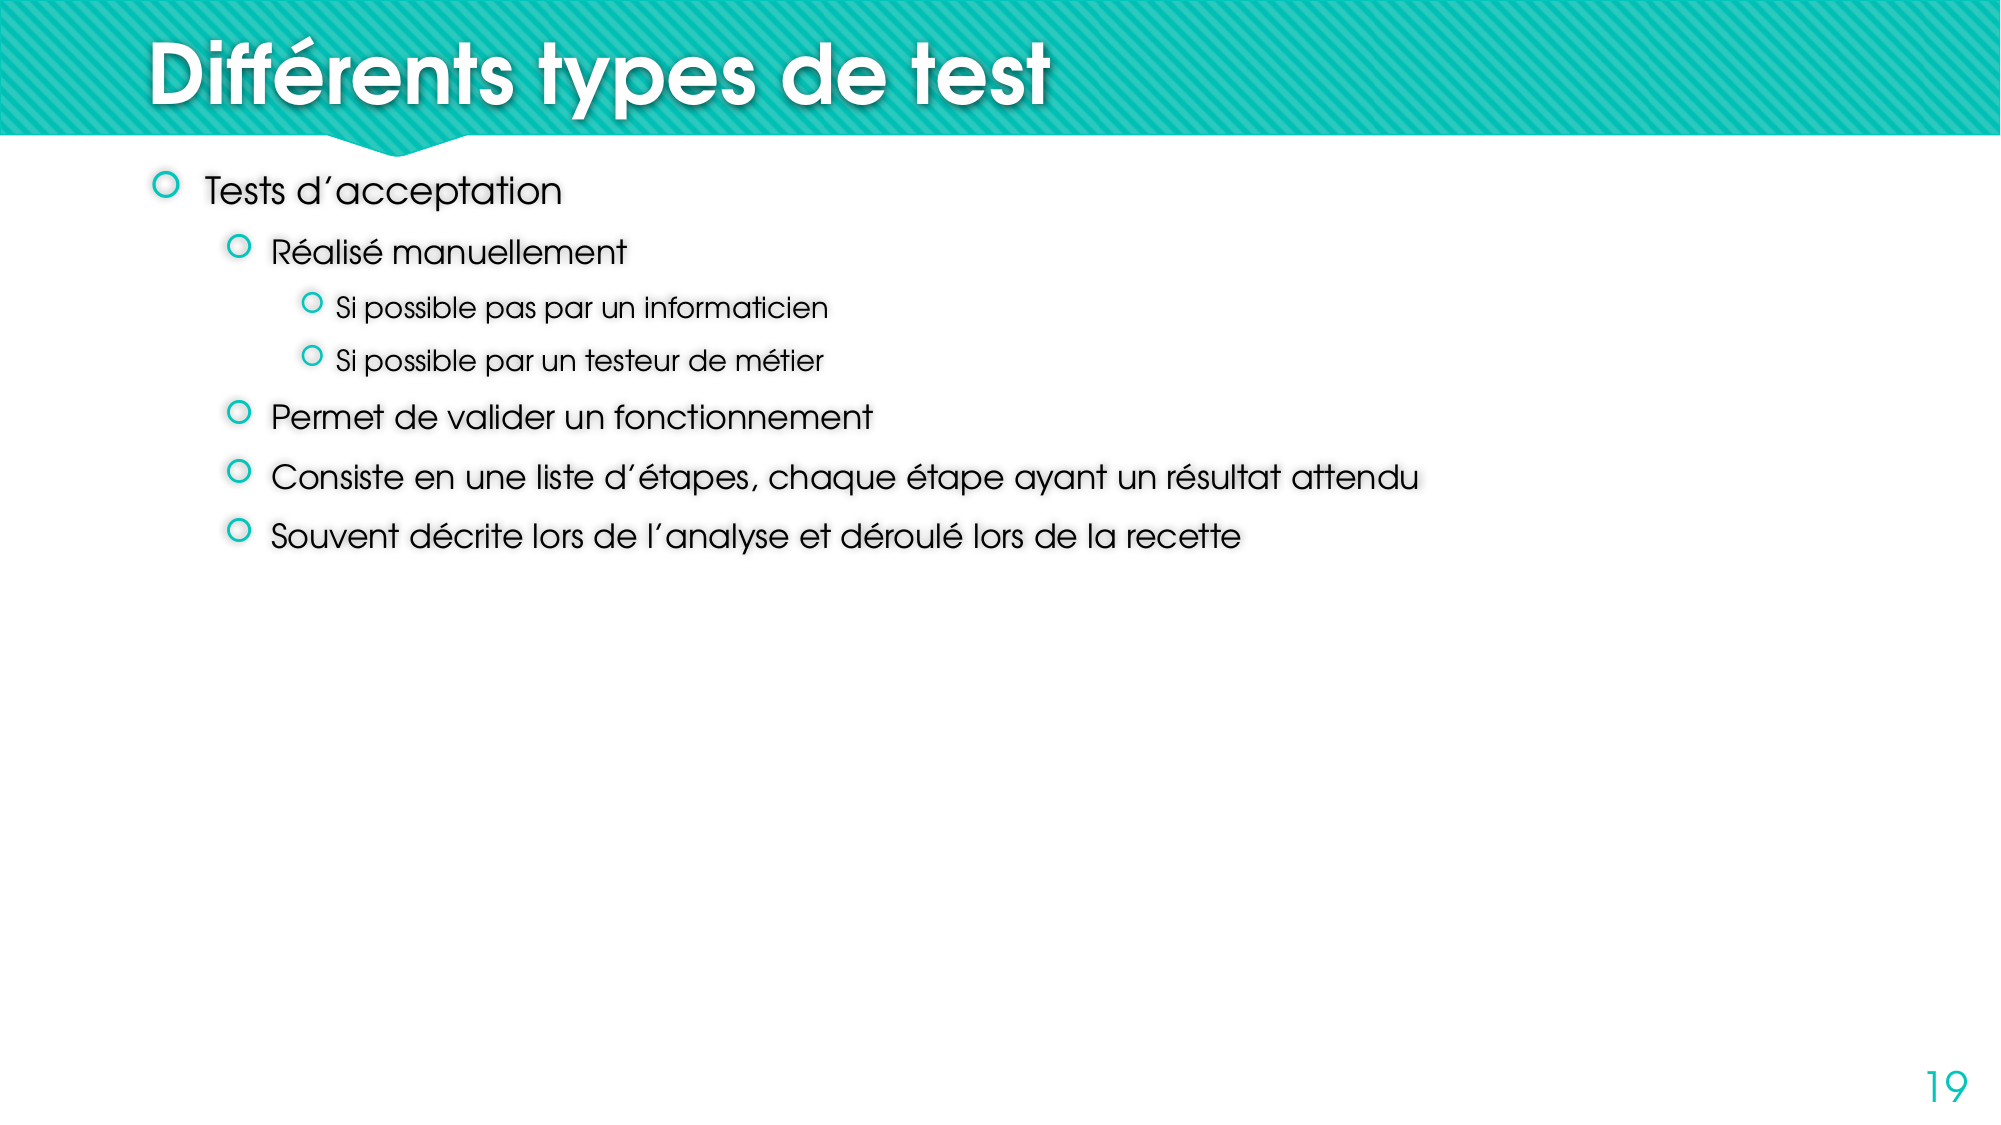

# Différents types de test
Tests d’acceptation
Réalisé manuellement
Si possible pas par un informaticien
Si possible par un testeur de métier
Permet de valider un fonctionnement
Consiste en une liste d’étapes, chaque étape ayant un résultat attendu
Souvent décrite lors de l’analyse et déroulé lors de la recette
19